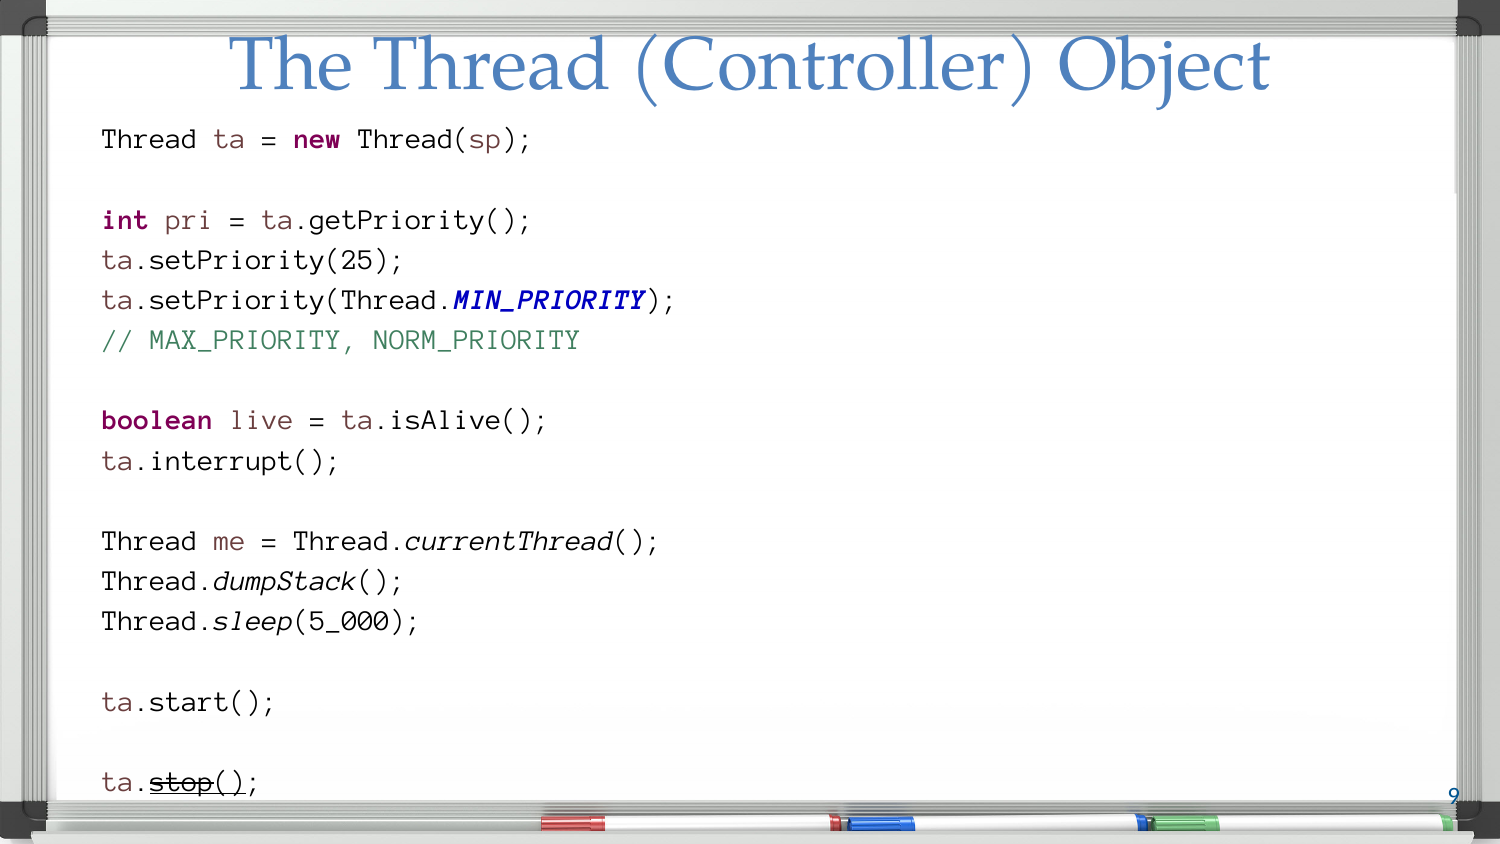

# The Thread (Controller) Object
Thread ta = new Thread(sp);

int pri = ta.getPriority();
ta.setPriority(25);
ta.setPriority(Thread.MIN_PRIORITY);
// MAX_PRIORITY, NORM_PRIORITY

boolean live = ta.isAlive();
ta.interrupt();

Thread me = Thread.currentThread();
Thread.dumpStack();
Thread.sleep(5_000);

ta.start();

ta.stop();

9
Streams of bytes … two ways (into your program and out of your program)
Disks, consoles, sockets, keyboards, printers
Know how to talk streams and you can talk to anything
Initialization (constructor) is different. Use is the same.